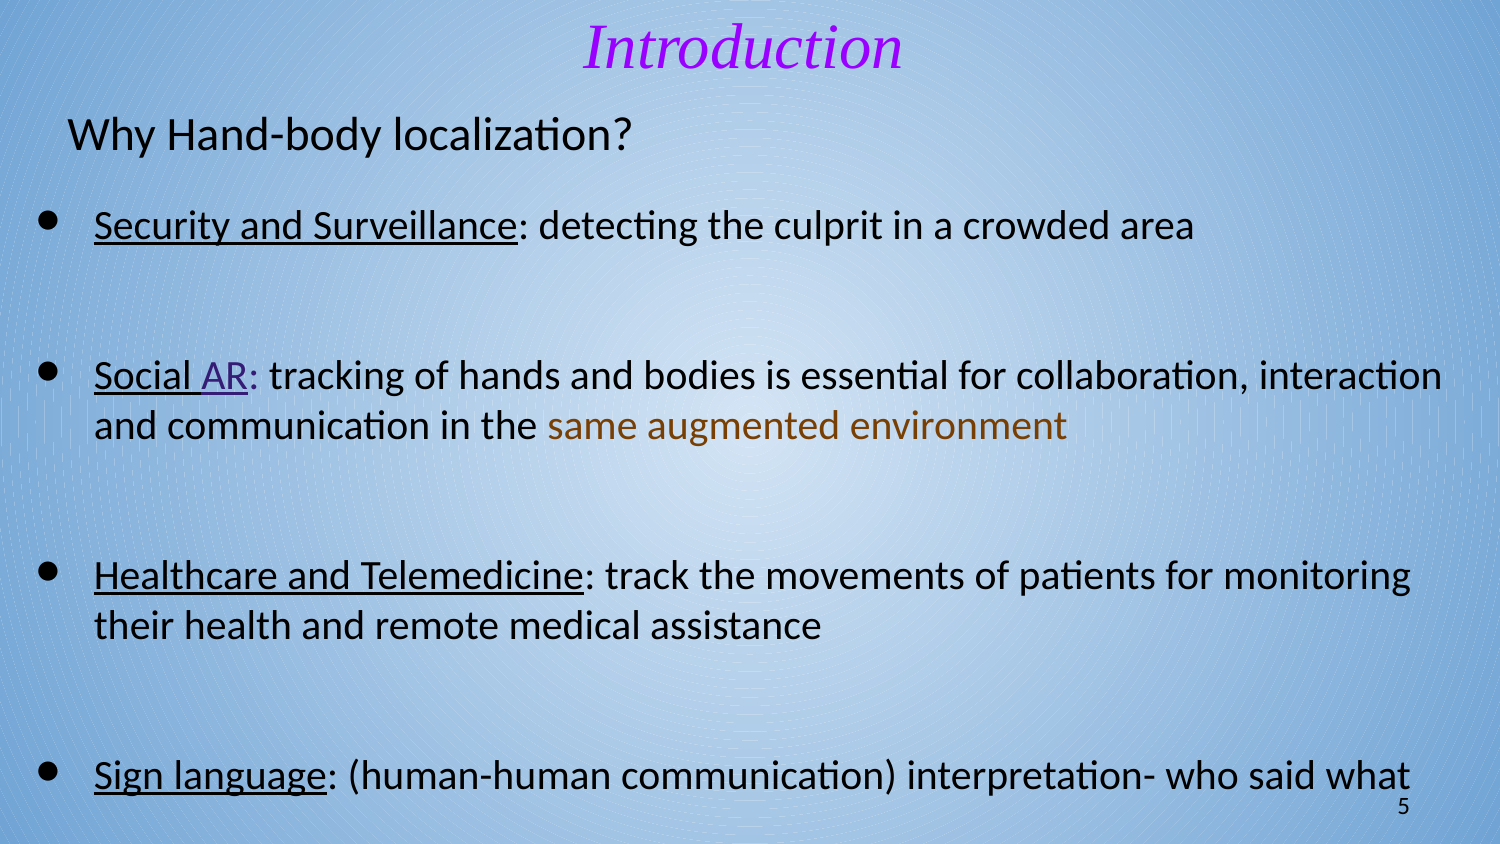

Introduction
Why Hand-body localization?
Security and Surveillance: detecting the culprit in a crowded area

Social AR: tracking of hands and bodies is essential for collaboration, interaction and communication in the same augmented environment

Healthcare and Telemedicine: track the movements of patients for monitoring their health and remote medical assistance

Sign language: (human-human communication) interpretation- who said what
5